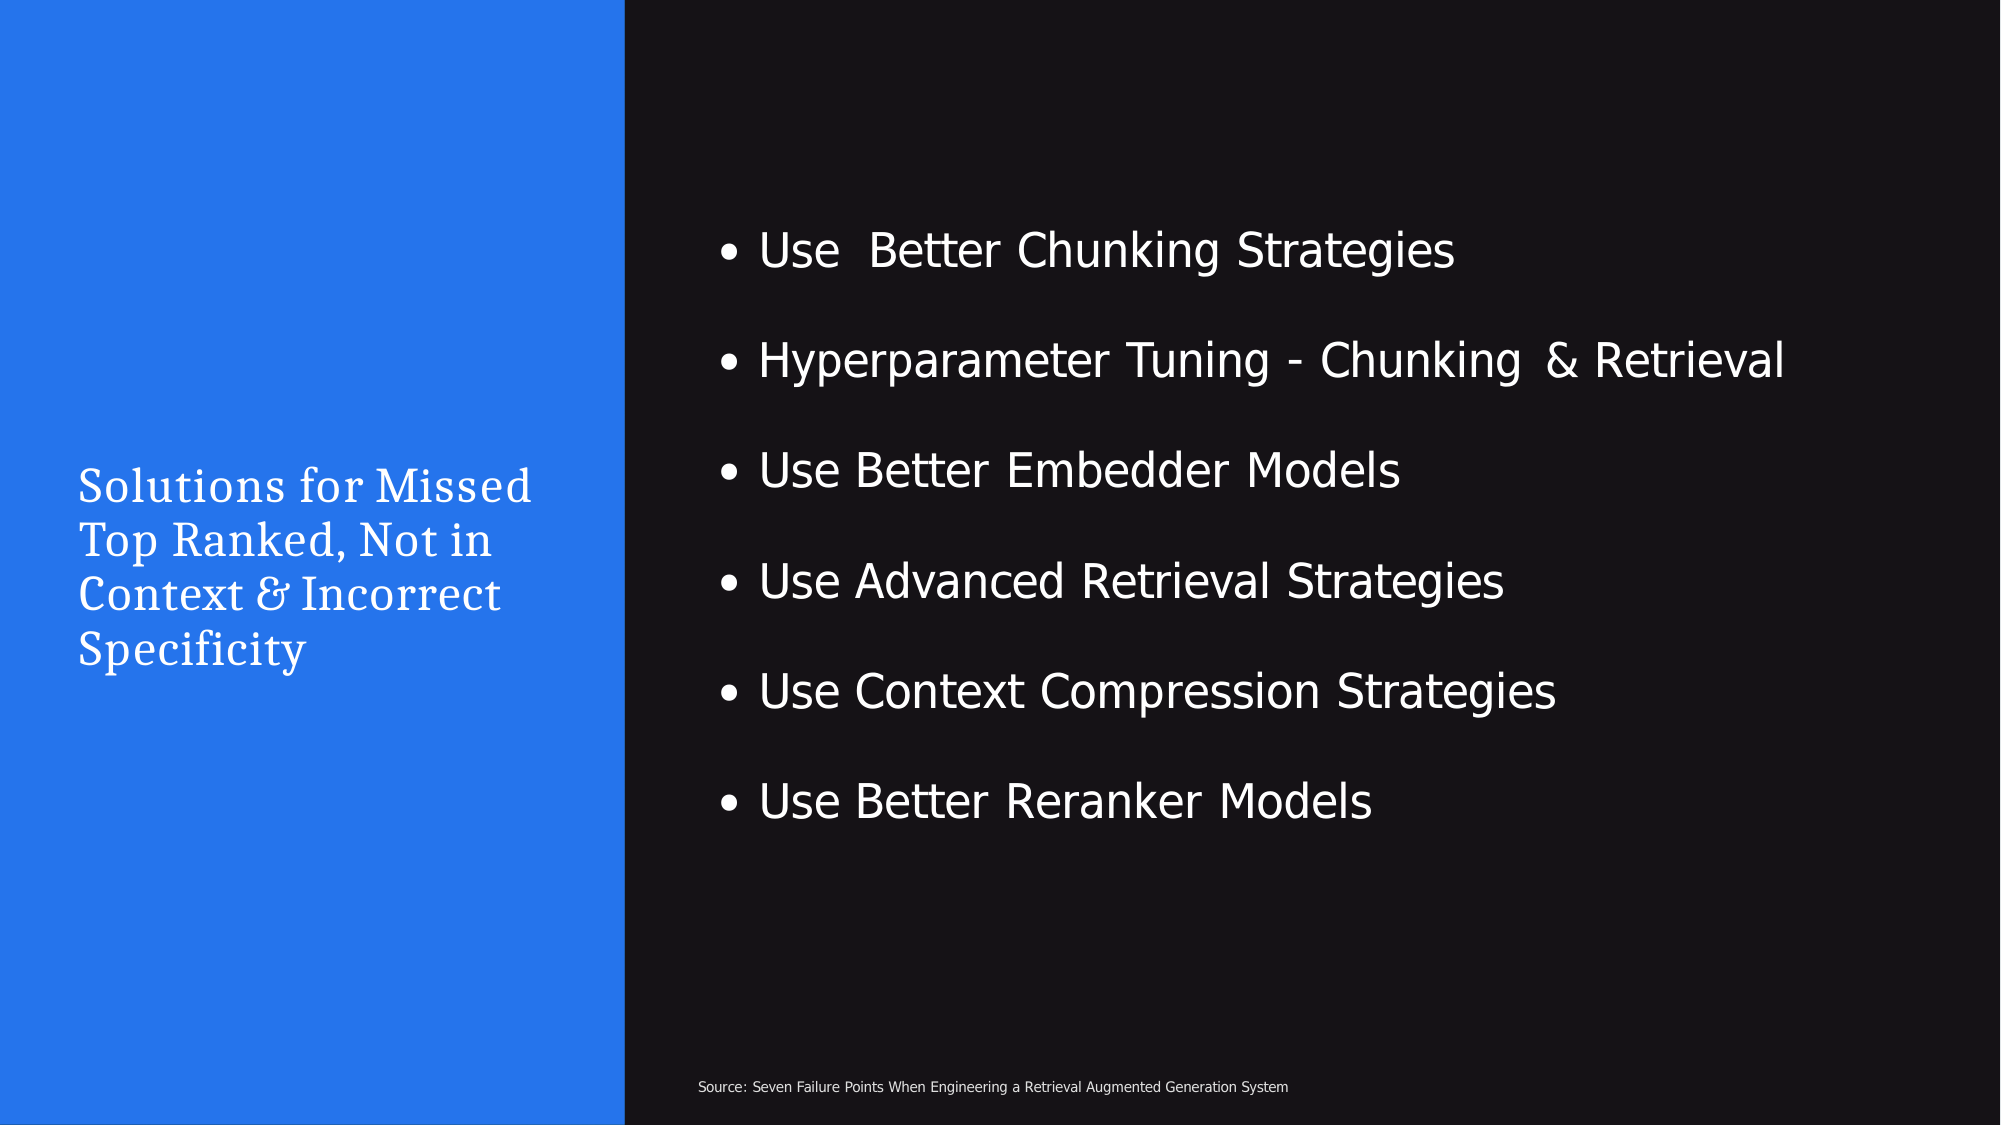

•
Use
Better Chunking Strategies
•
Hyperparameter Tuning - Chunking
&
Retrieval
•
Use
Better Embedder Models
Solutions for Missed
Top Ranked, Not in
Context & Incorrect
Specificity
•
Use
Advanced Retrieval Strategies
•
Use
Context Compression Strategies
•
Use
Better Reranker Models
Source: Seven Failure Points When Engineering a Retrieval Augmented Generation System